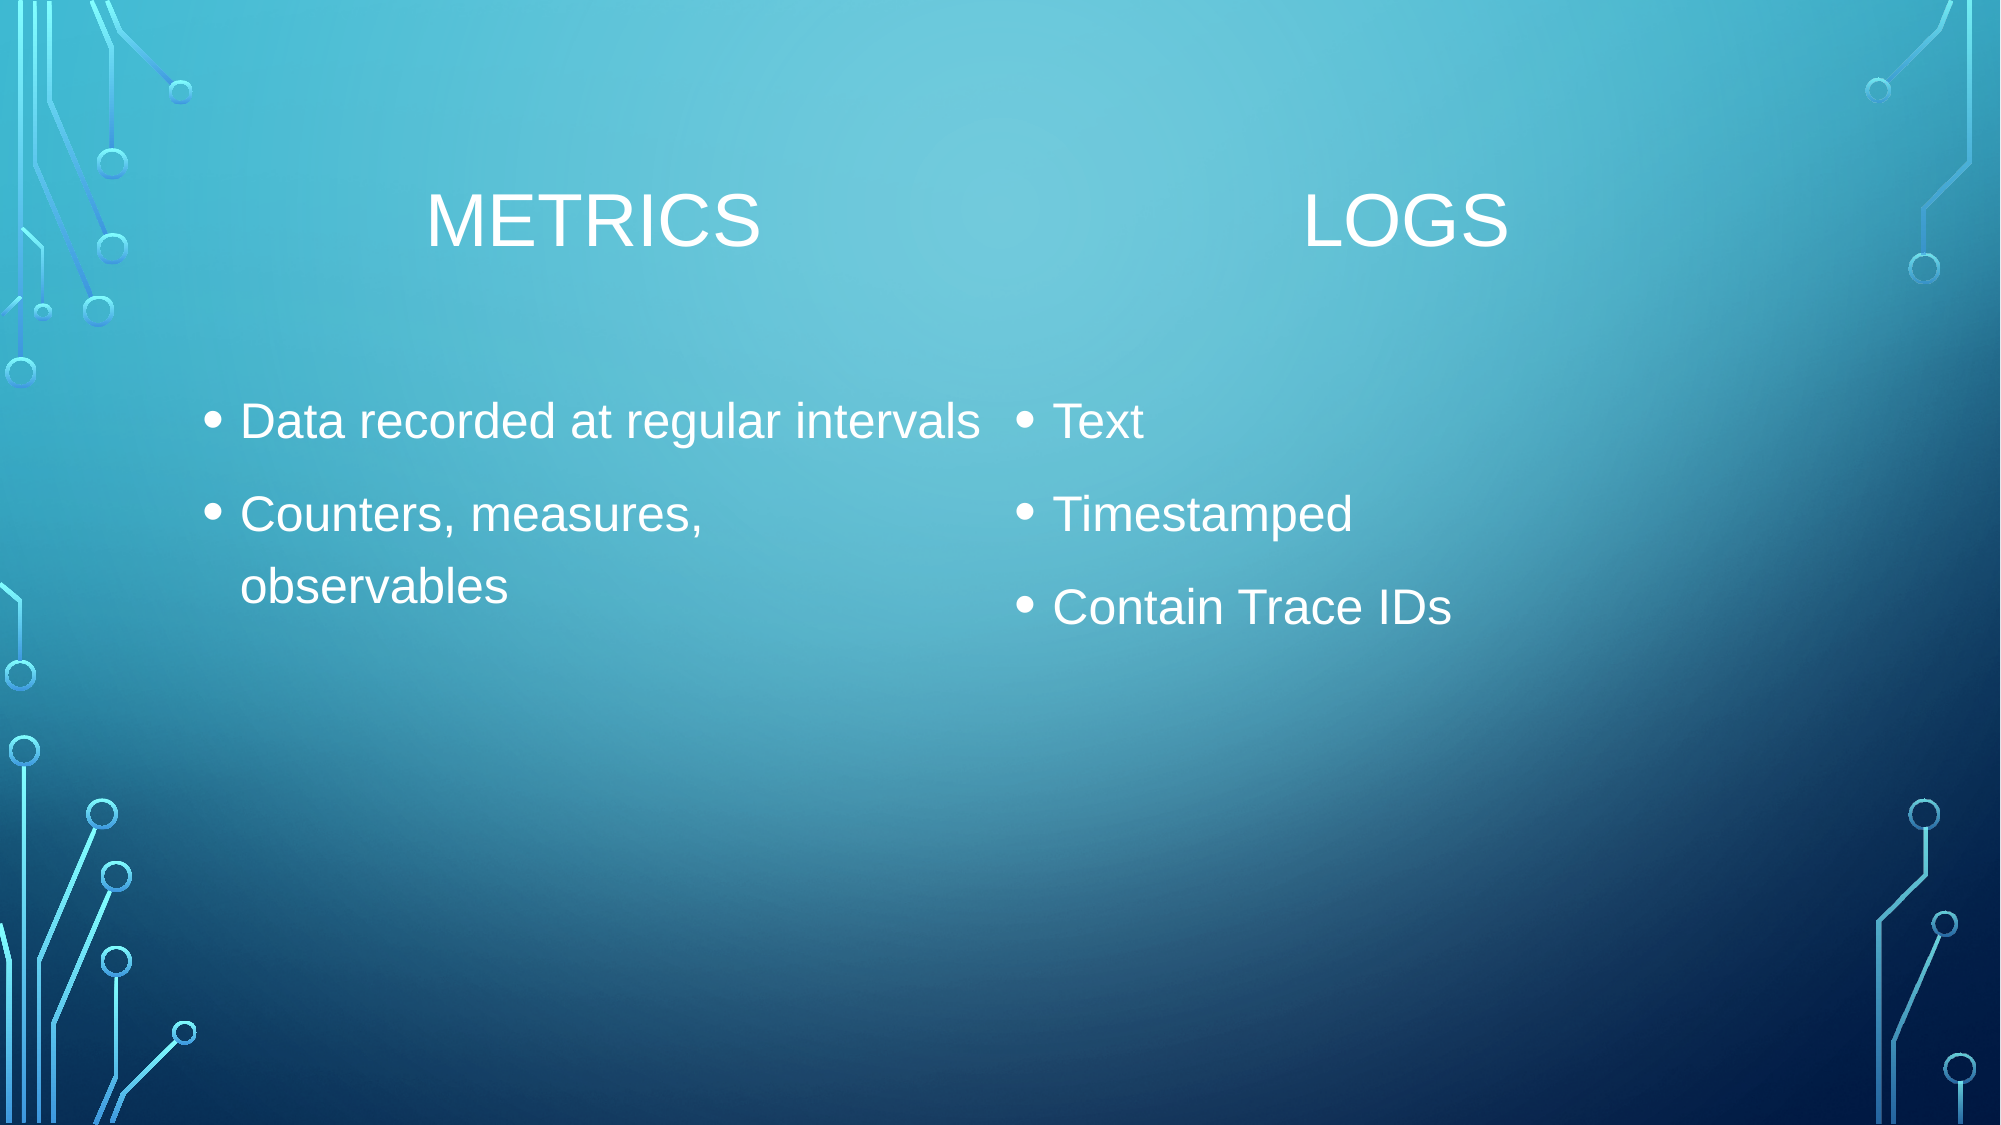

# Metrics
Logs
Data recorded at regular intervals
Counters, measures, observables

Text
Timestamped
Contain Trace IDs